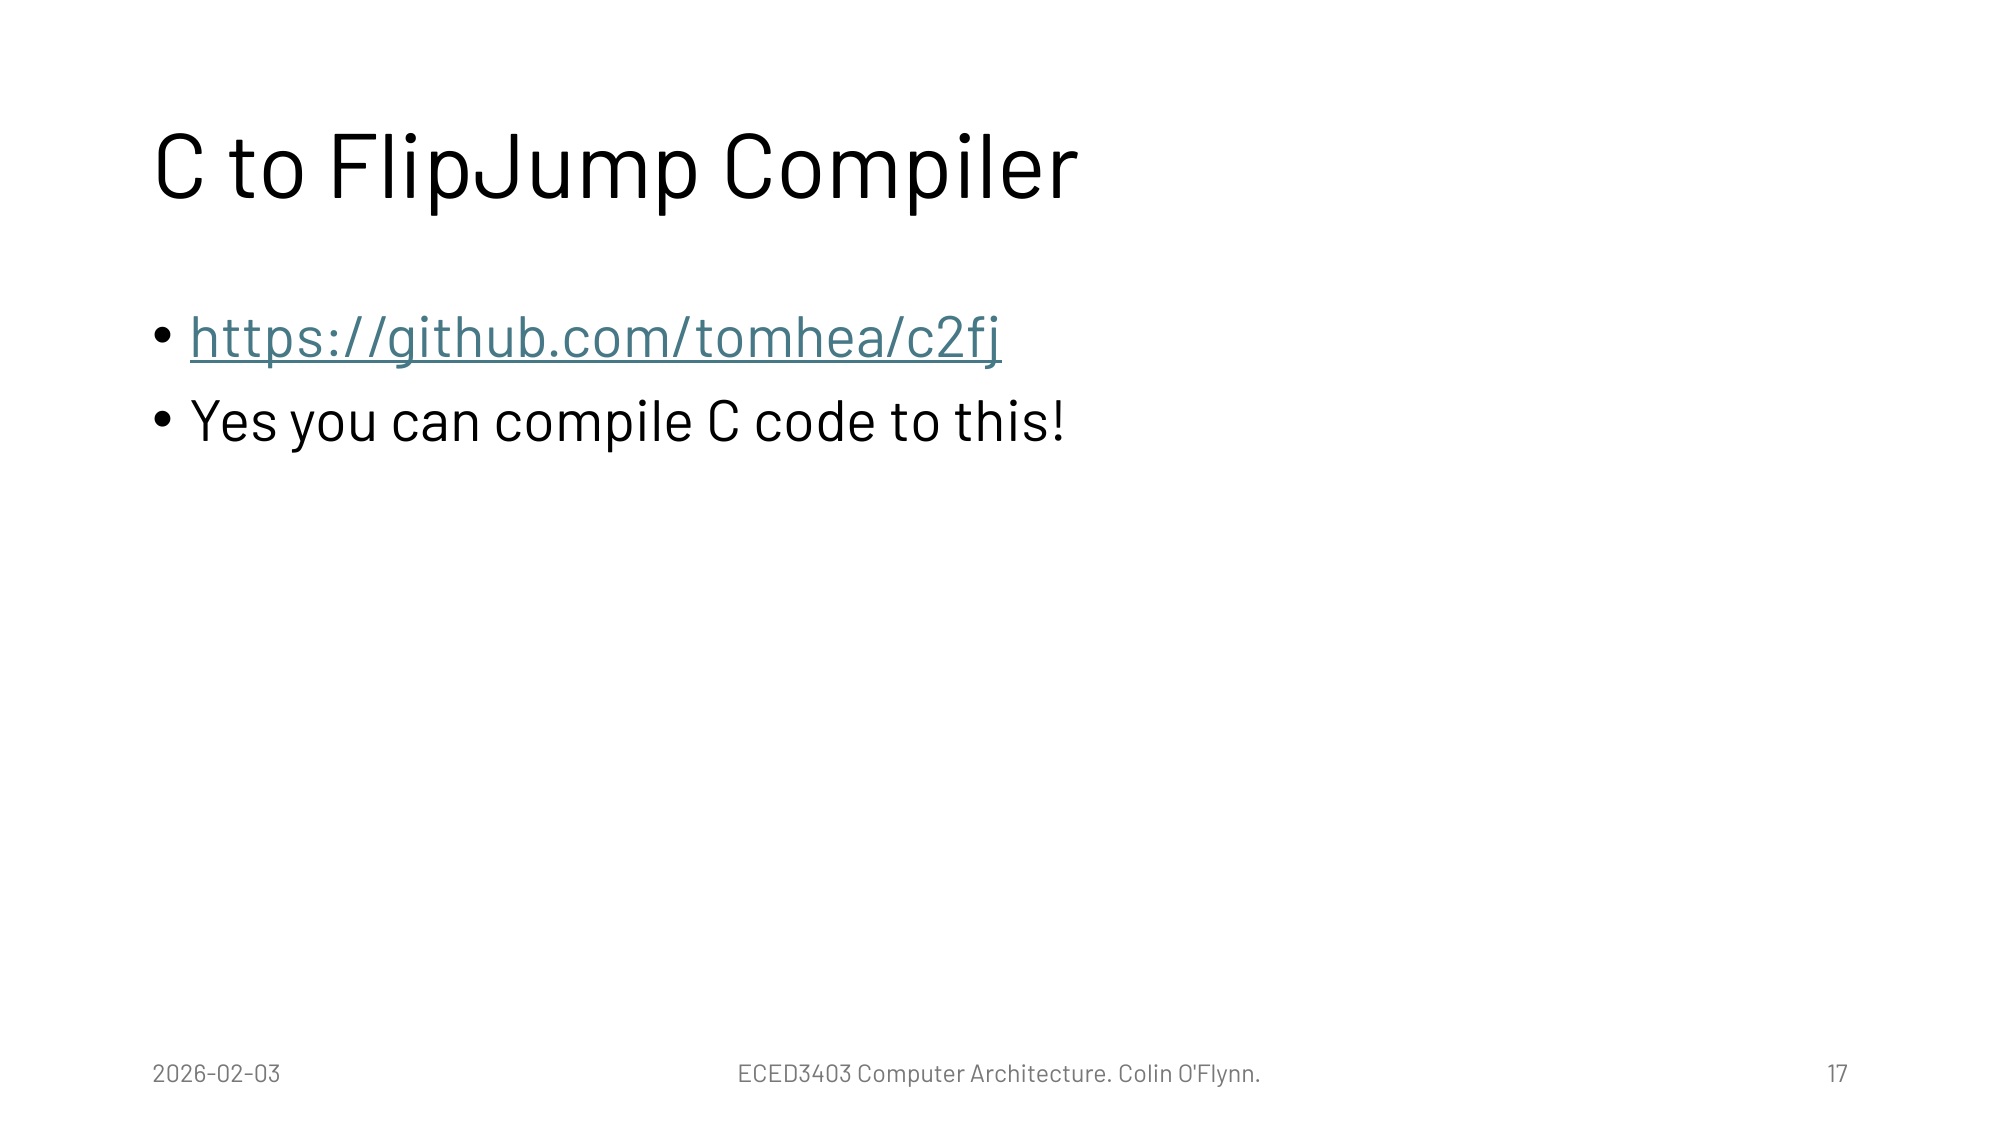

# C to FlipJump Compiler
https://github.com/tomhea/c2fj
Yes you can compile C code to this!
2026-02-03
ECED3403 Computer Architecture. Colin O'Flynn.
17